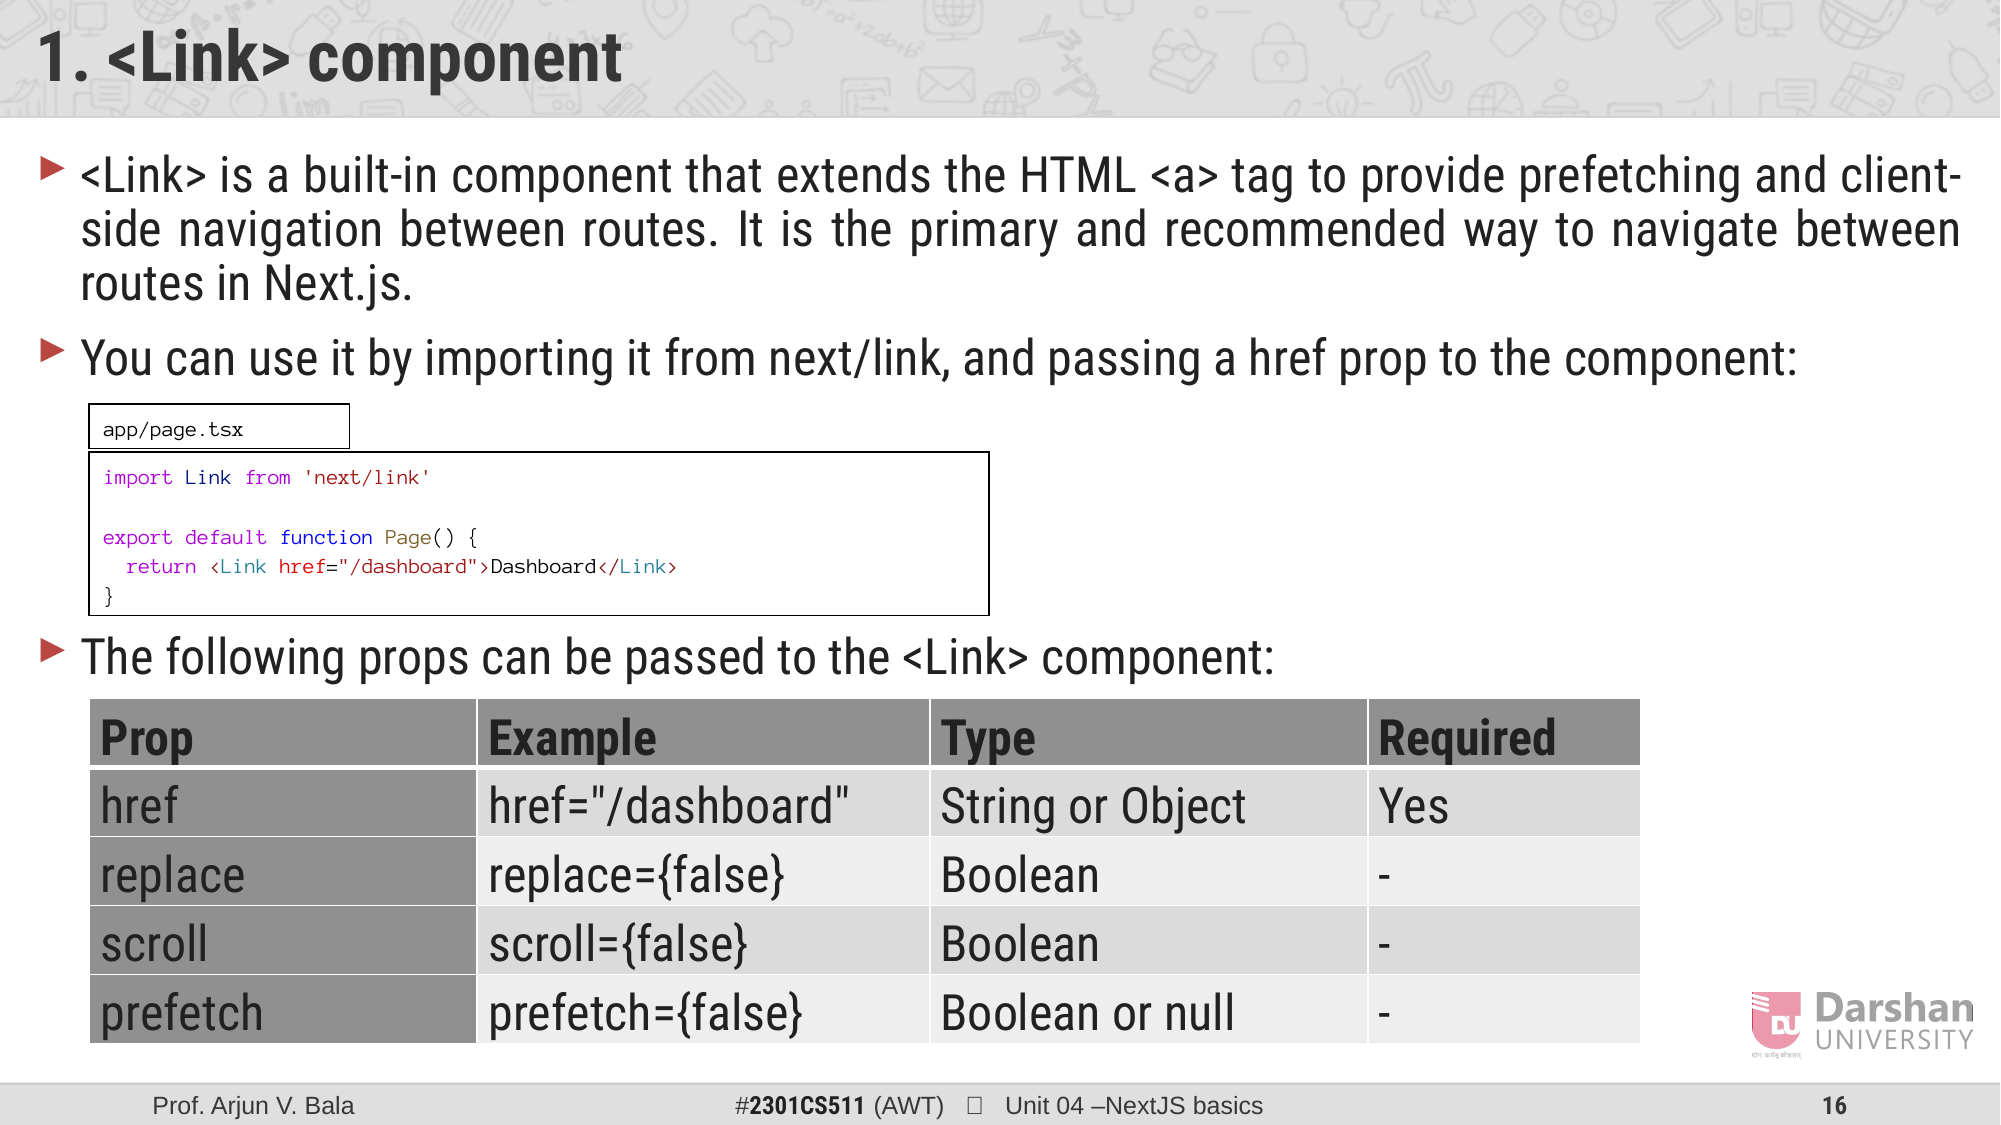

# 1. <Link> component
<Link> is a built-in component that extends the HTML <a> tag to provide prefetching and client-side navigation between routes. It is the primary and recommended way to navigate between routes in Next.js.
You can use it by importing it from next/link, and passing a href prop to the component:

The following props can be passed to the <Link> component:

app/page.tsx
import Link from 'next/link'

export default function Page() {
  return <Link href="/dashboard">Dashboard</Link>
}
| Prop | Example | Type | Required |
| --- | --- | --- | --- |
| href | href="/dashboard" | String or Object | Yes |
| replace | replace={false} | Boolean | - |
| scroll | scroll={false} | Boolean | - |
| prefetch | prefetch={false} | Boolean or null | - |